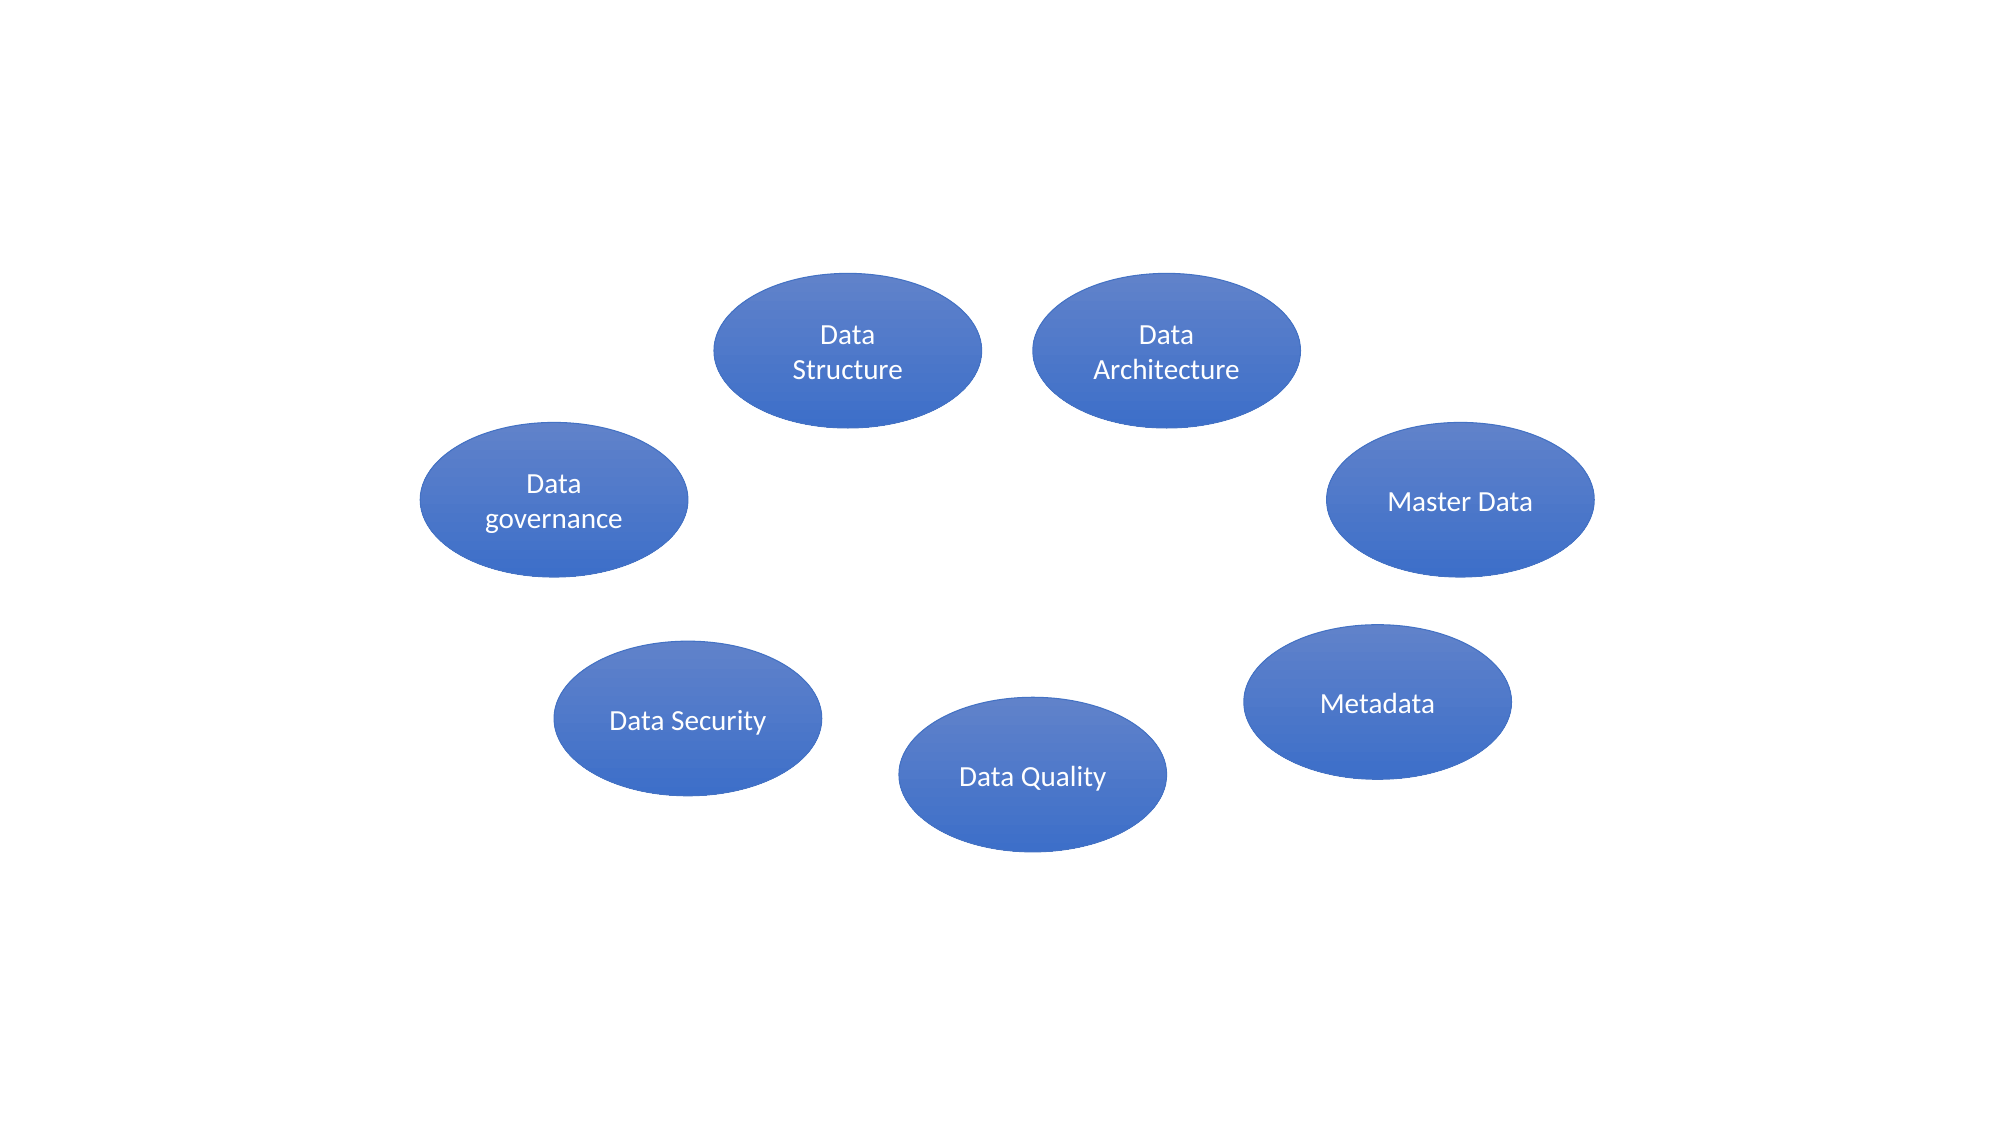

Data Structure
Data Architecture
Data governance
Master Data
Metadata
Data Security
Data Quality